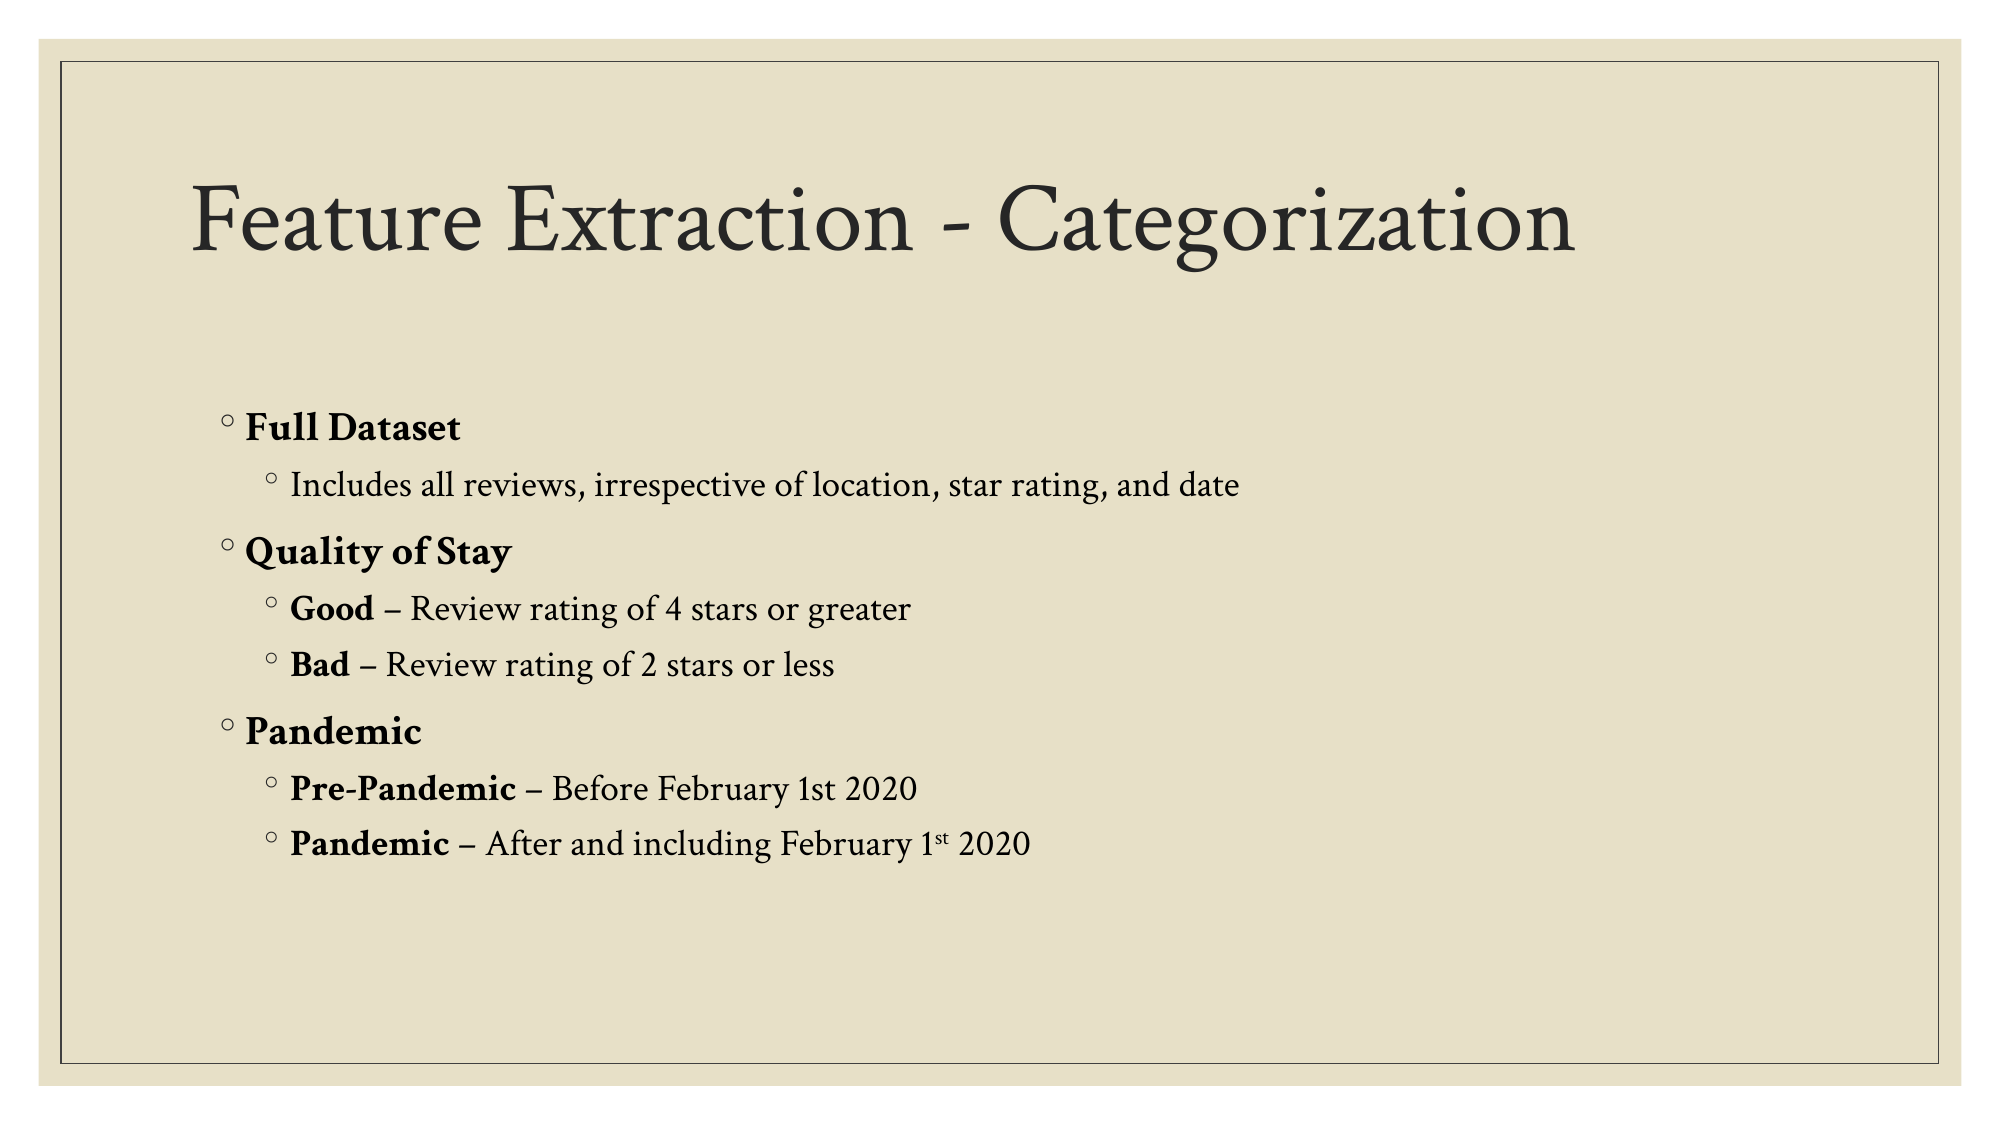

# Feature Extraction - Categorization
Full Dataset
Includes all reviews, irrespective of location, star rating, and date
Quality of Stay
Good – Review rating of 4 stars or greater
Bad – Review rating of 2 stars or less
Pandemic
Pre-Pandemic – Before February 1st 2020
Pandemic – After and including February 1st 2020